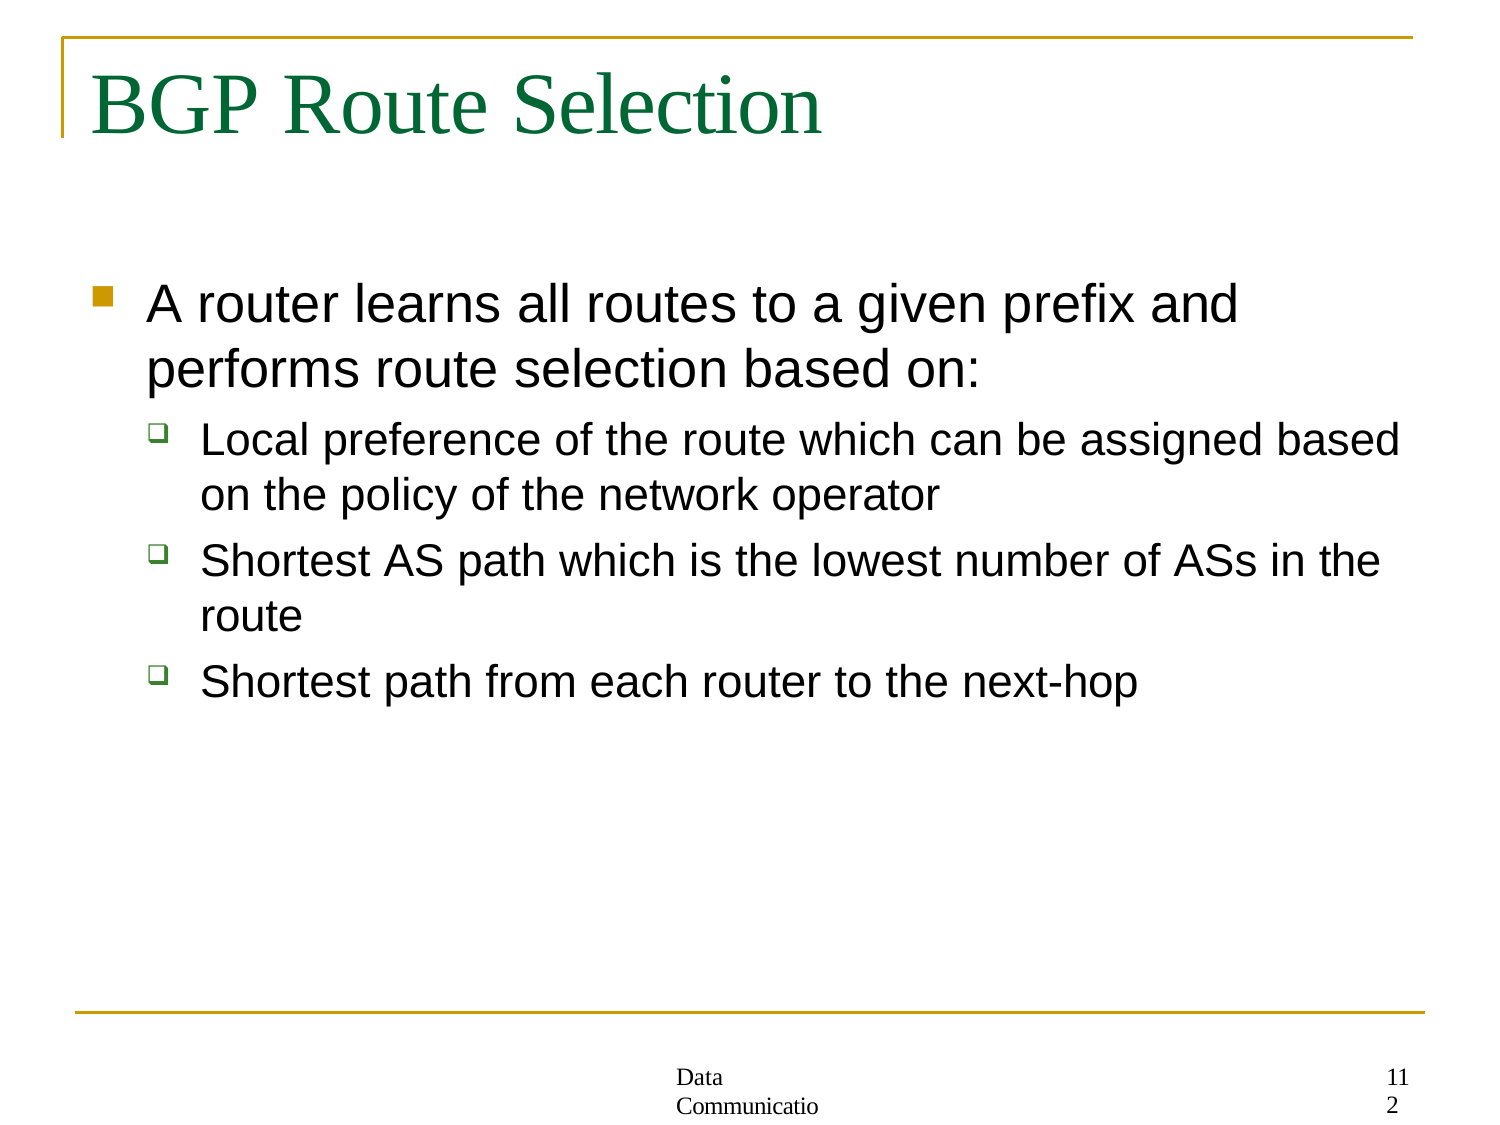

# BGP Route Selection
A router learns all routes to a given prefix and performs route selection based on:
Local preference of the route which can be assigned based on the policy of the network operator
Shortest AS path which is the lowest number of ASs in the
route
Shortest path from each router to the next-hop
112
Data Communication Networks